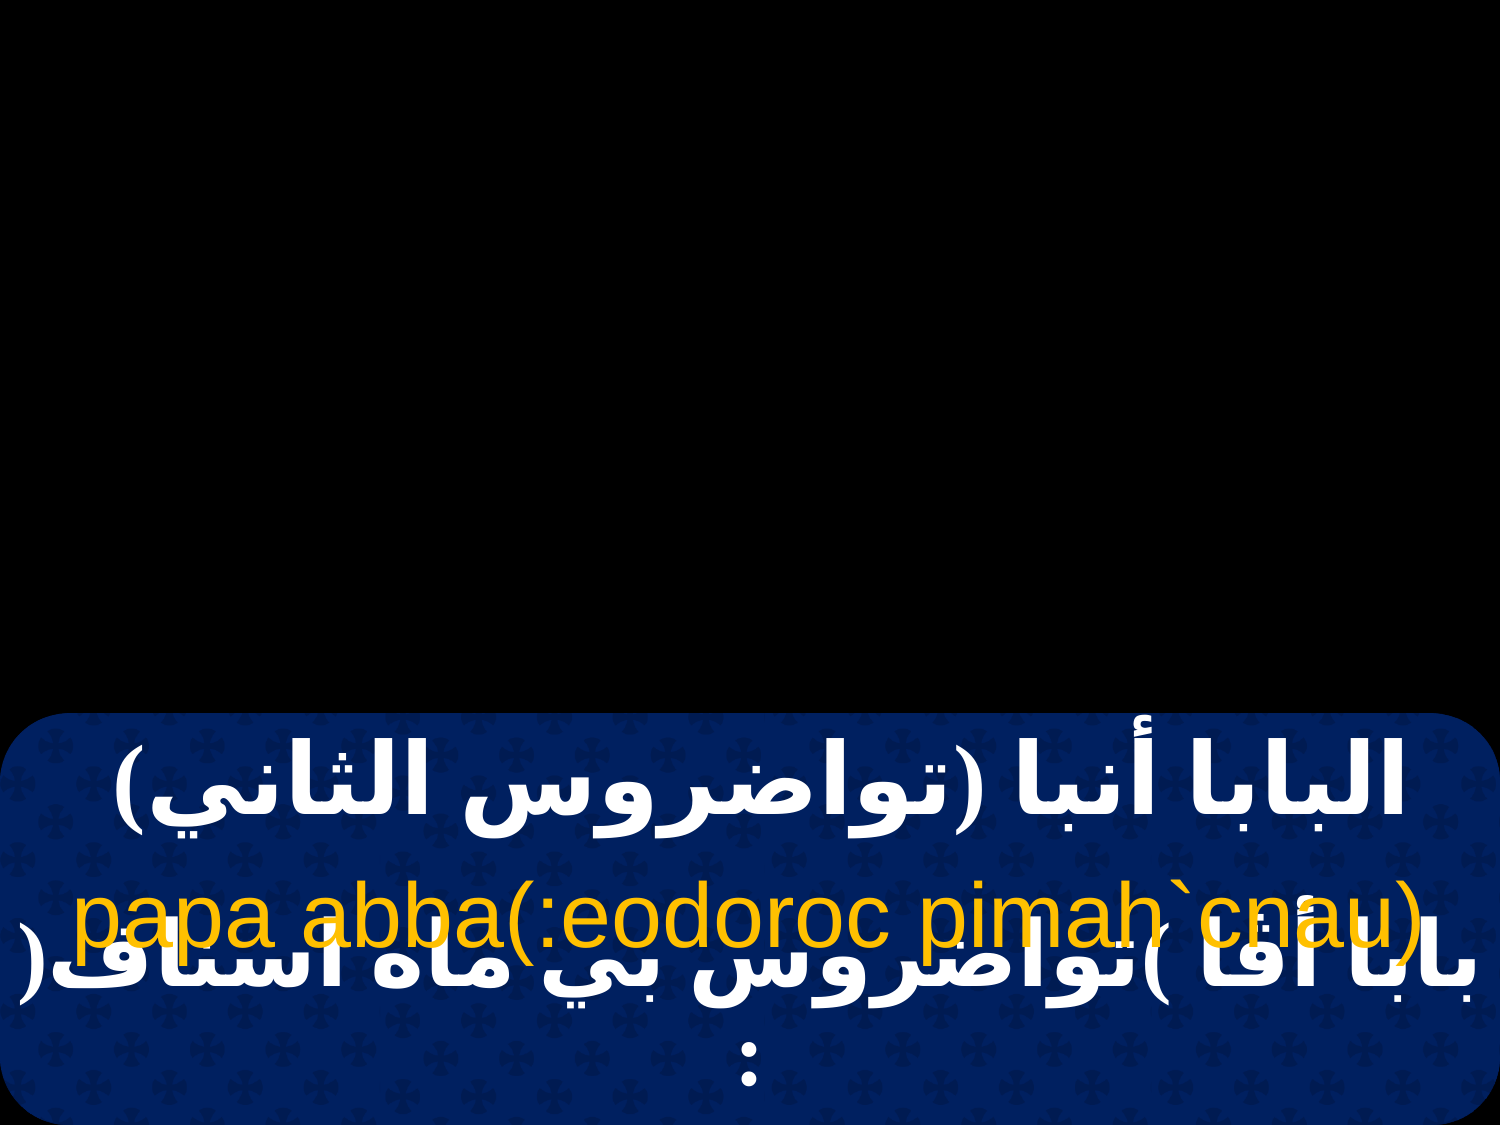

البابا أنبا (تواضروس الثاني)
papa abba(:eodoroc pimah`cnau)
بابا أڤا )تواضروس بي ماه اسناف( :